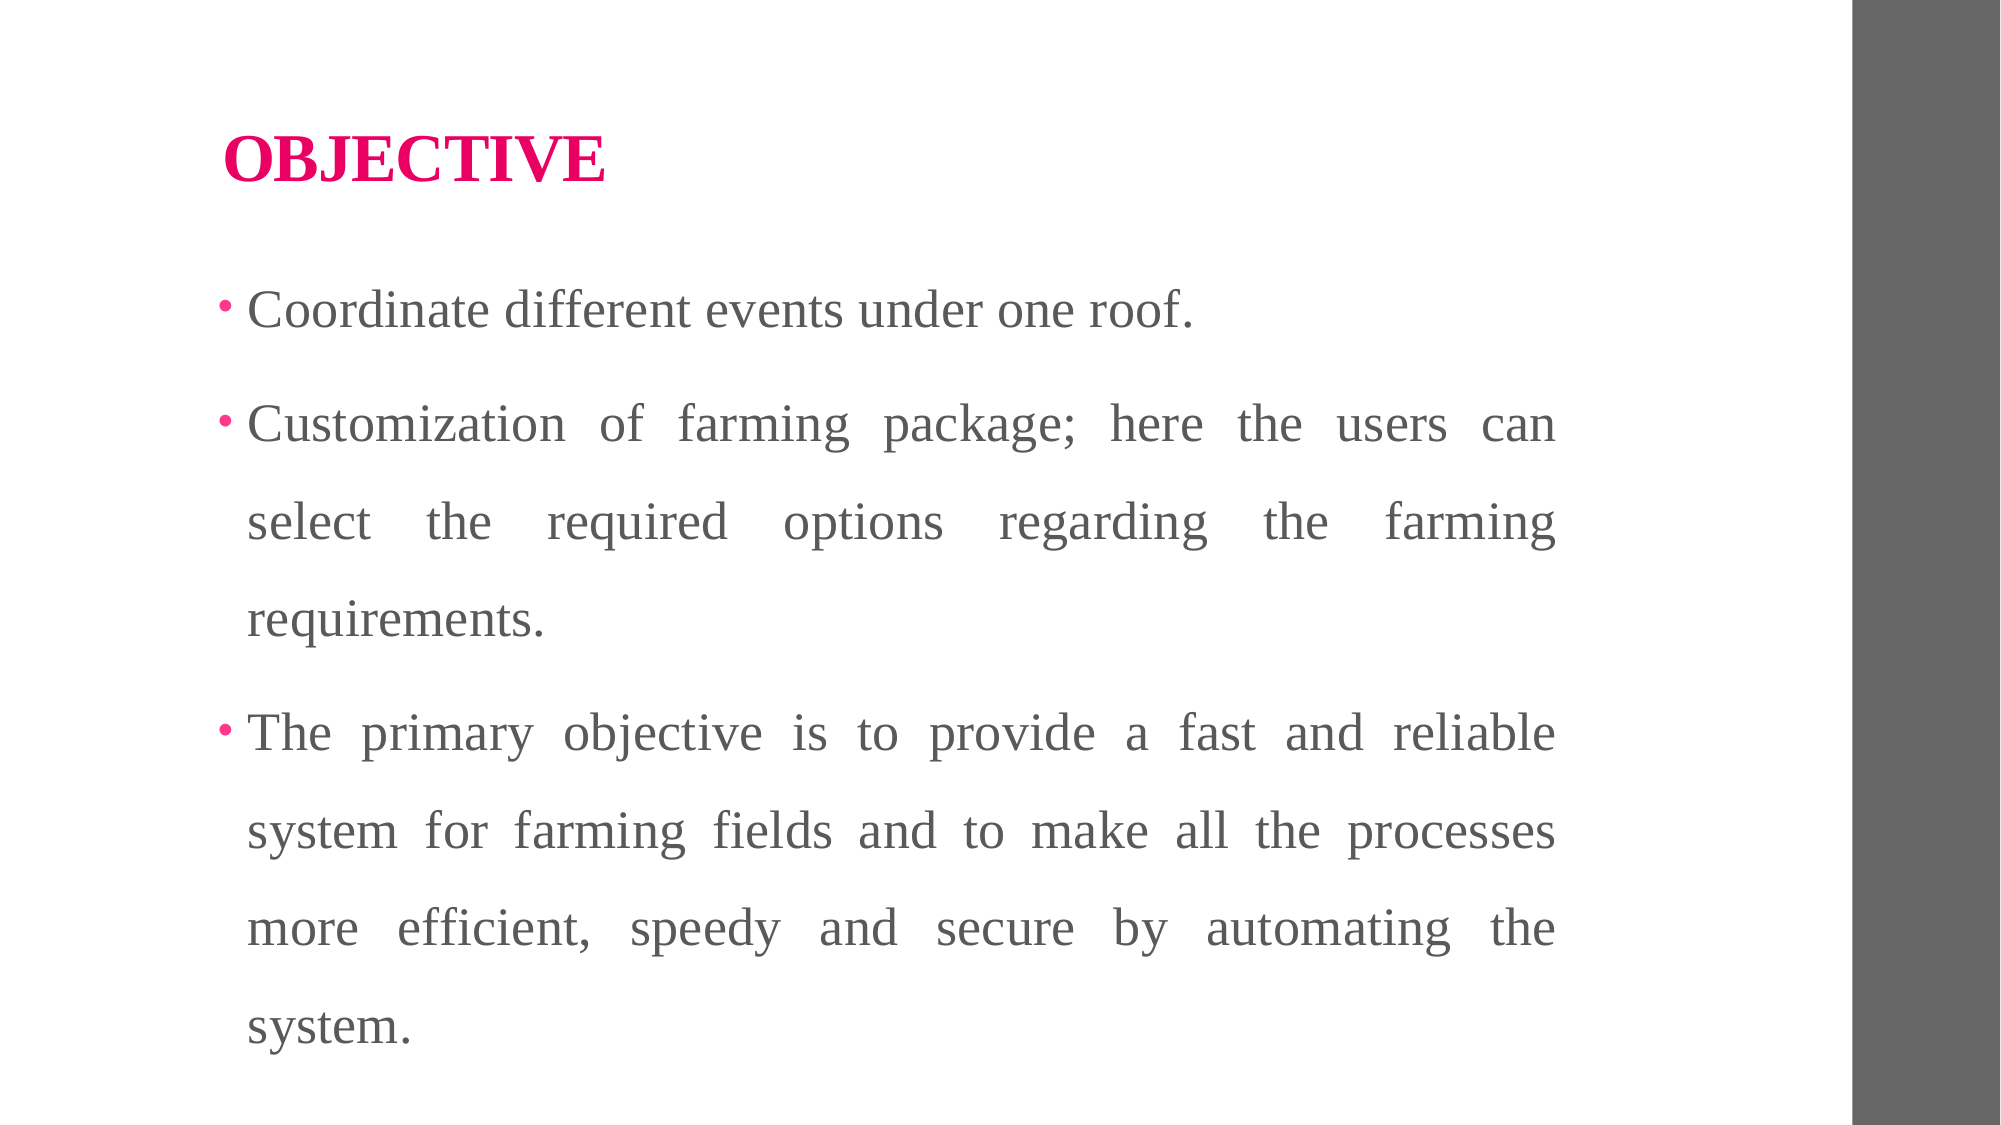

# OBJECTIVE
Coordinate different events under one roof.
Customization of farming package; here the users can select the required options regarding the farming requirements.
The primary objective is to provide a fast and reliable system for farming fields and to make all the processes more efficient, speedy and secure by automating the system.